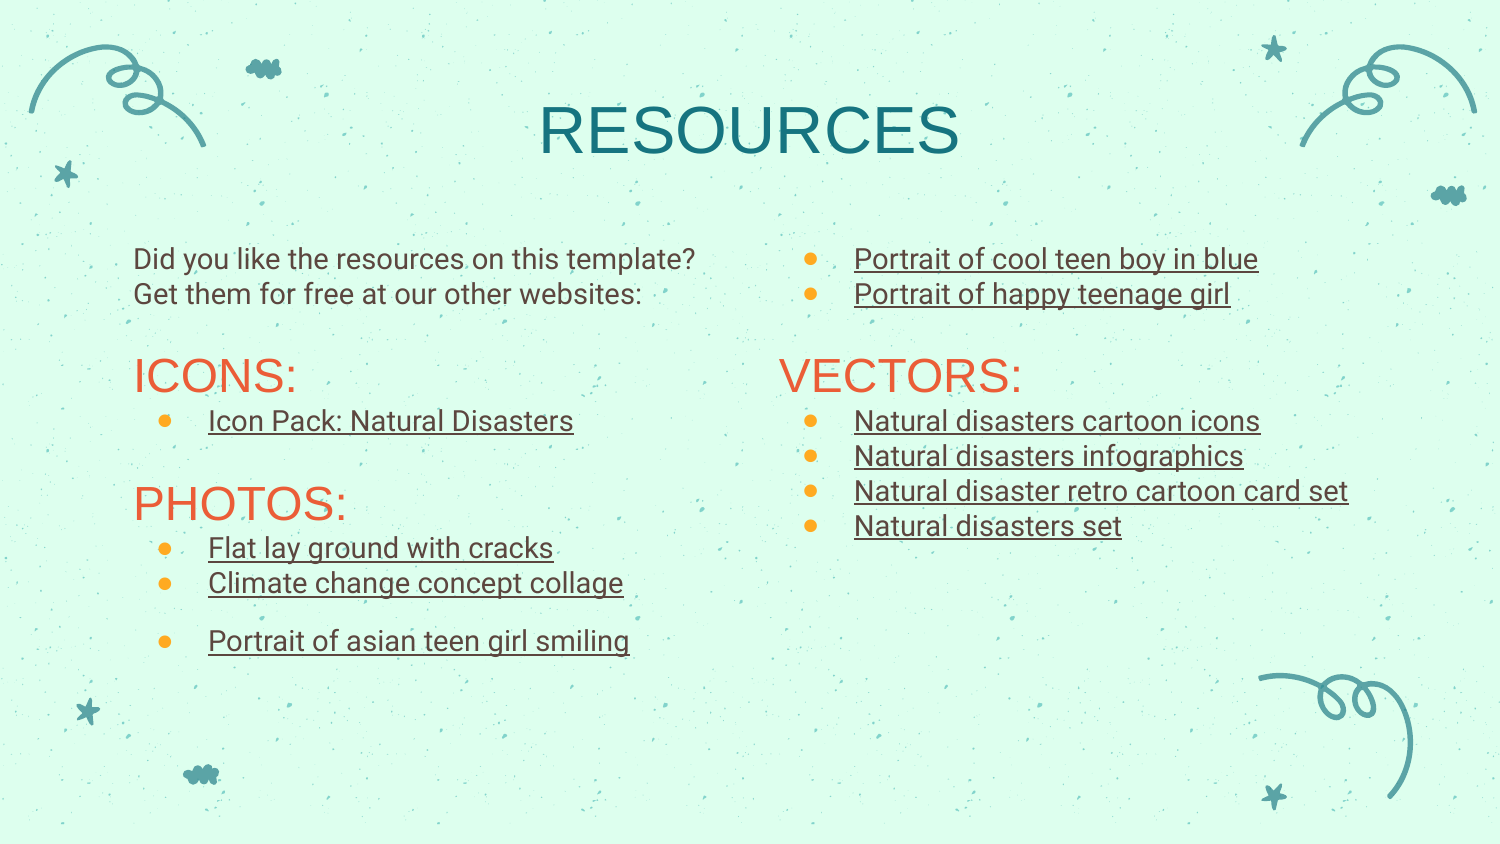

# RESOURCES
Did you like the resources on this template? Get them for free at our other websites:

ICONS:
Icon Pack: Natural Disasters
PHOTOS:
Flat lay ground with cracks
Climate change concept collage
Portrait of asian teen girl smiling

Portrait of cool teen boy in blue
Portrait of happy teenage girl

VECTORS:
Natural disasters cartoon icons
Natural disasters infographics
Natural disaster retro cartoon card set
Natural disasters set